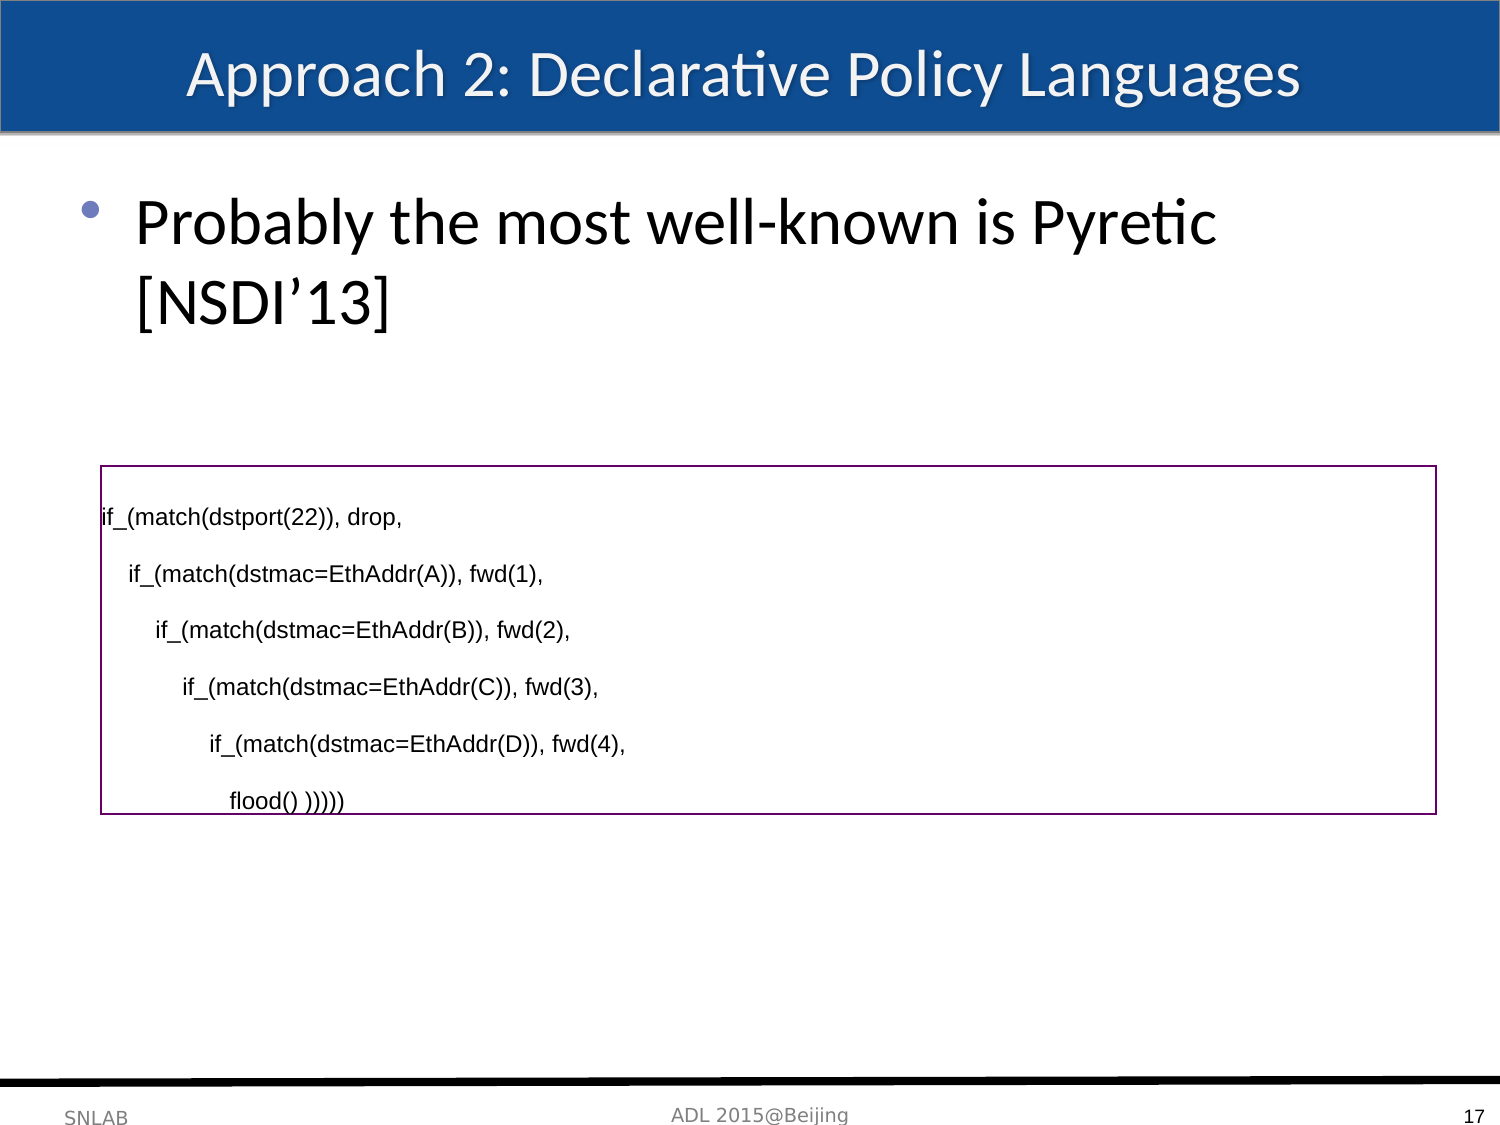

# Approach 2: Declarative Policy Languages
Probably the most well-known is Pyretic [NSDI’13]
if_(match(dstport(22)), drop,
    if_(match(dstmac=EthAddr(A)), fwd(1),
        if_(match(dstmac=EthAddr(B)), fwd(2),
            if_(match(dstmac=EthAddr(C)), fwd(3),
                if_(match(dstmac=EthAddr(D)), fwd(4),
                   flood() )))))
17